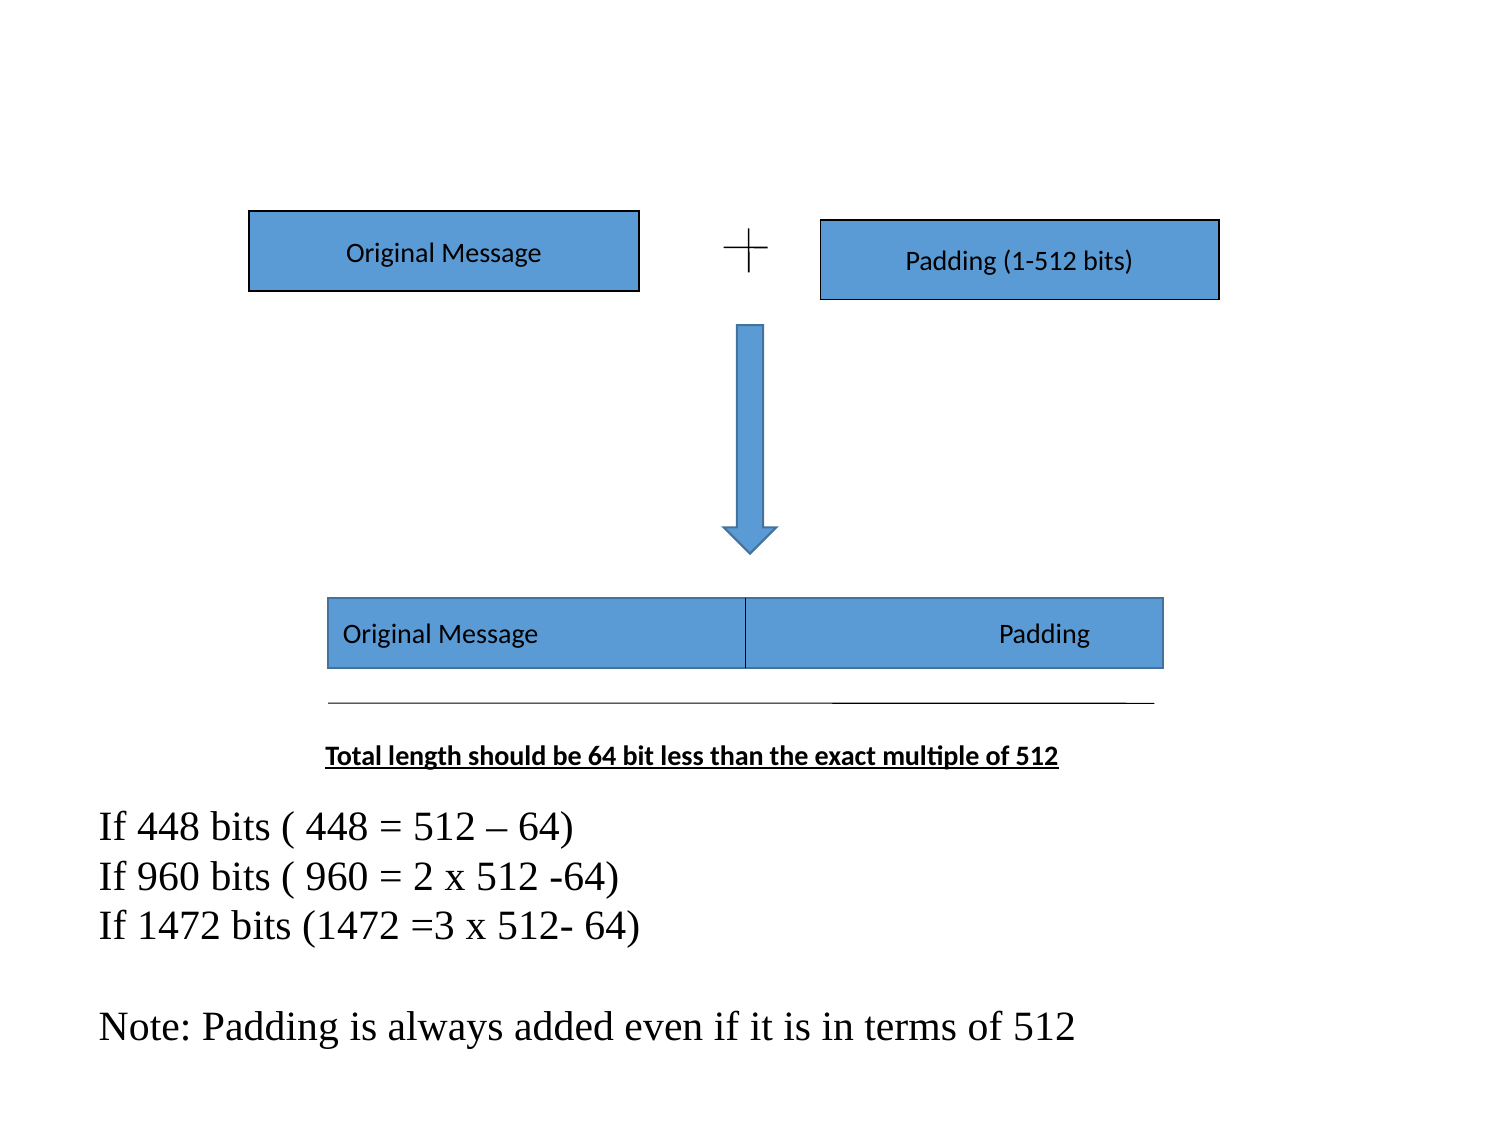

Original Message
Padding (1-512 bits)

Original Message			         Padding
Total length should be 64 bit less than the exact multiple of 512
If 448 bits ( 448 = 512 – 64)
If 960 bits ( 960 = 2 x 512 -64)
If 1472 bits (1472 =3 x 512- 64)

Note: Padding is always added even if it is in terms of 512